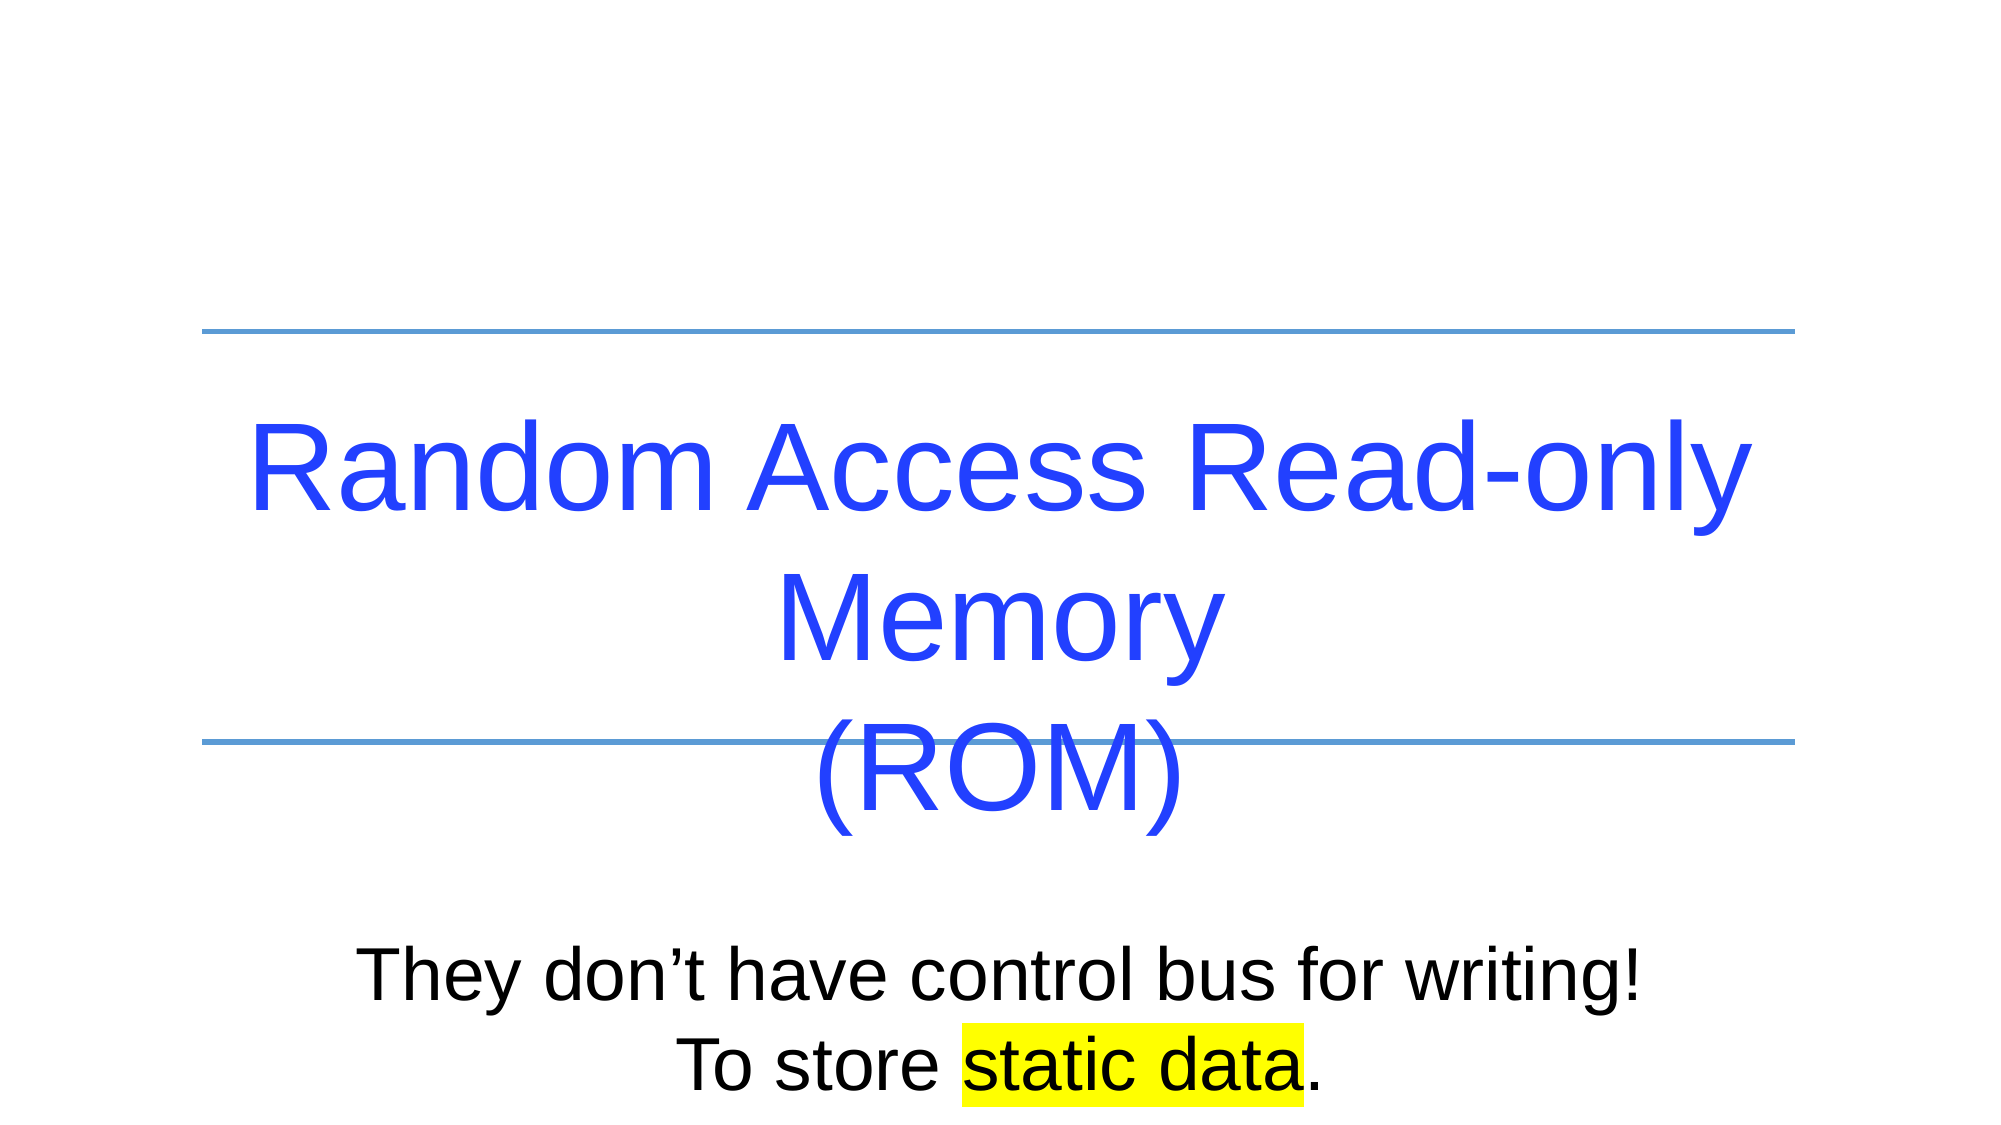

Random Access Read-only Memory
(ROM)

They don’t have control bus for writing!
To store static data.
Still can write (update) but via physical procedures.